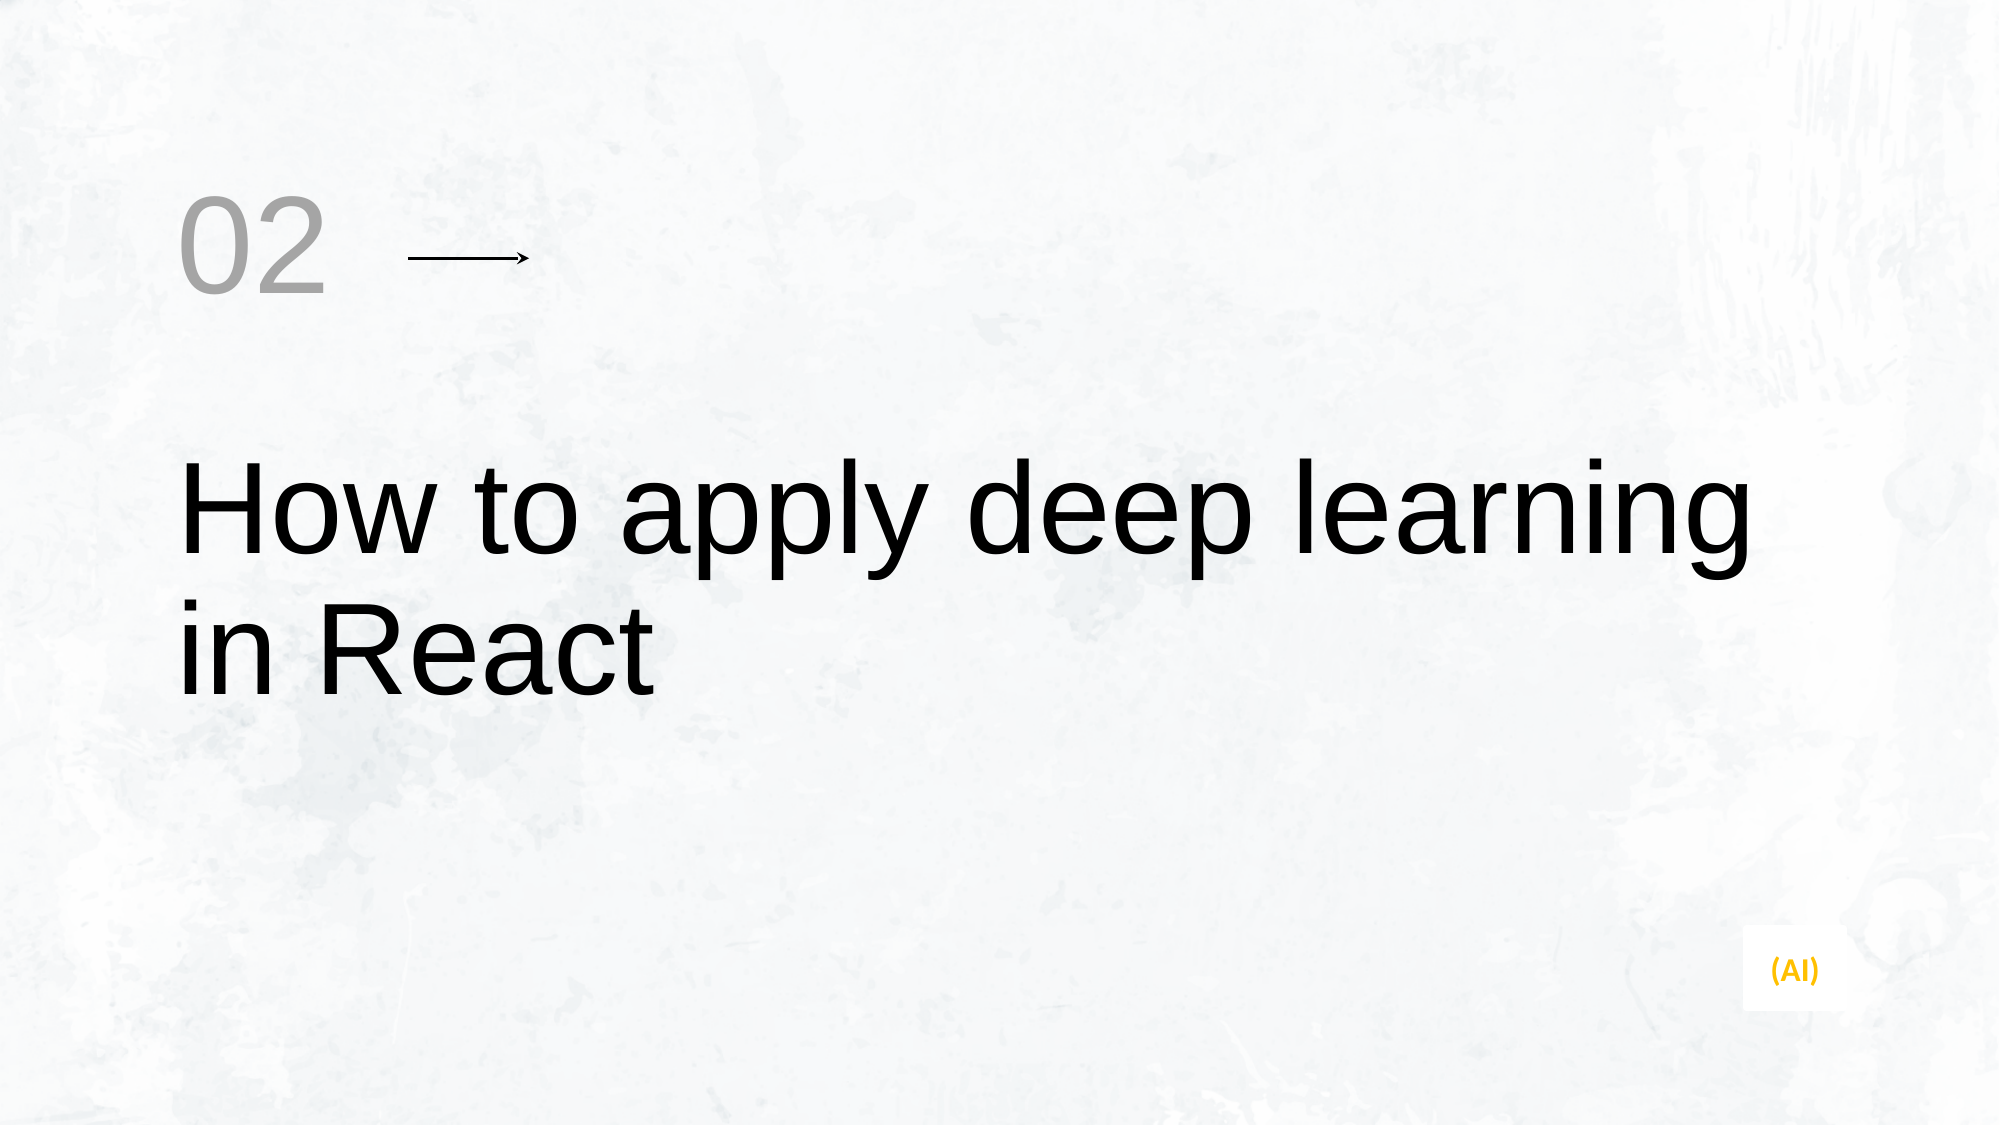

02
# How to apply deep learning in React
(AI)